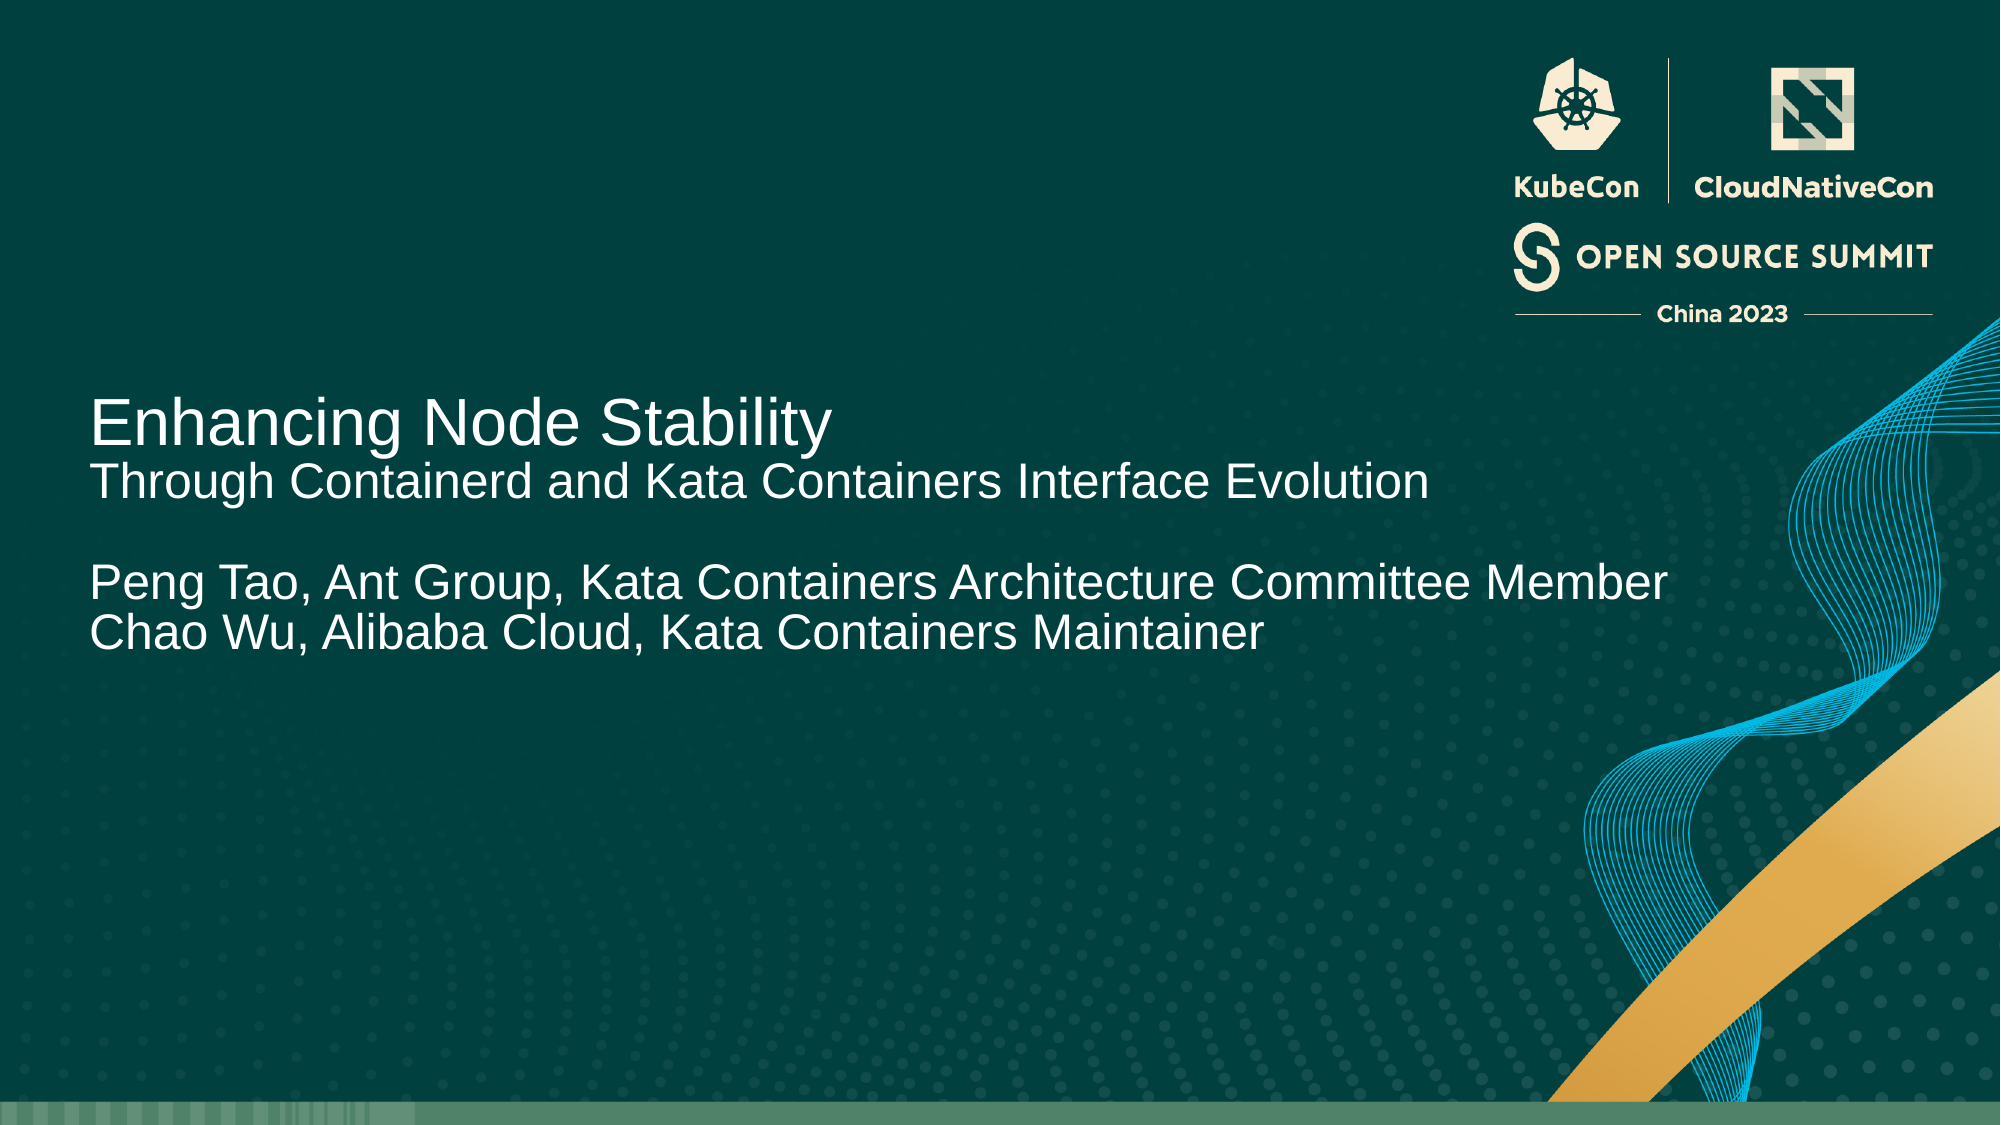

Enhancing Node Stability
Through Containerd and Kata Containers Interface Evolution

Peng Tao, Ant Group, Kata Containers Architecture Committee Member
Chao Wu, Alibaba Cloud, Kata Containers Maintainer